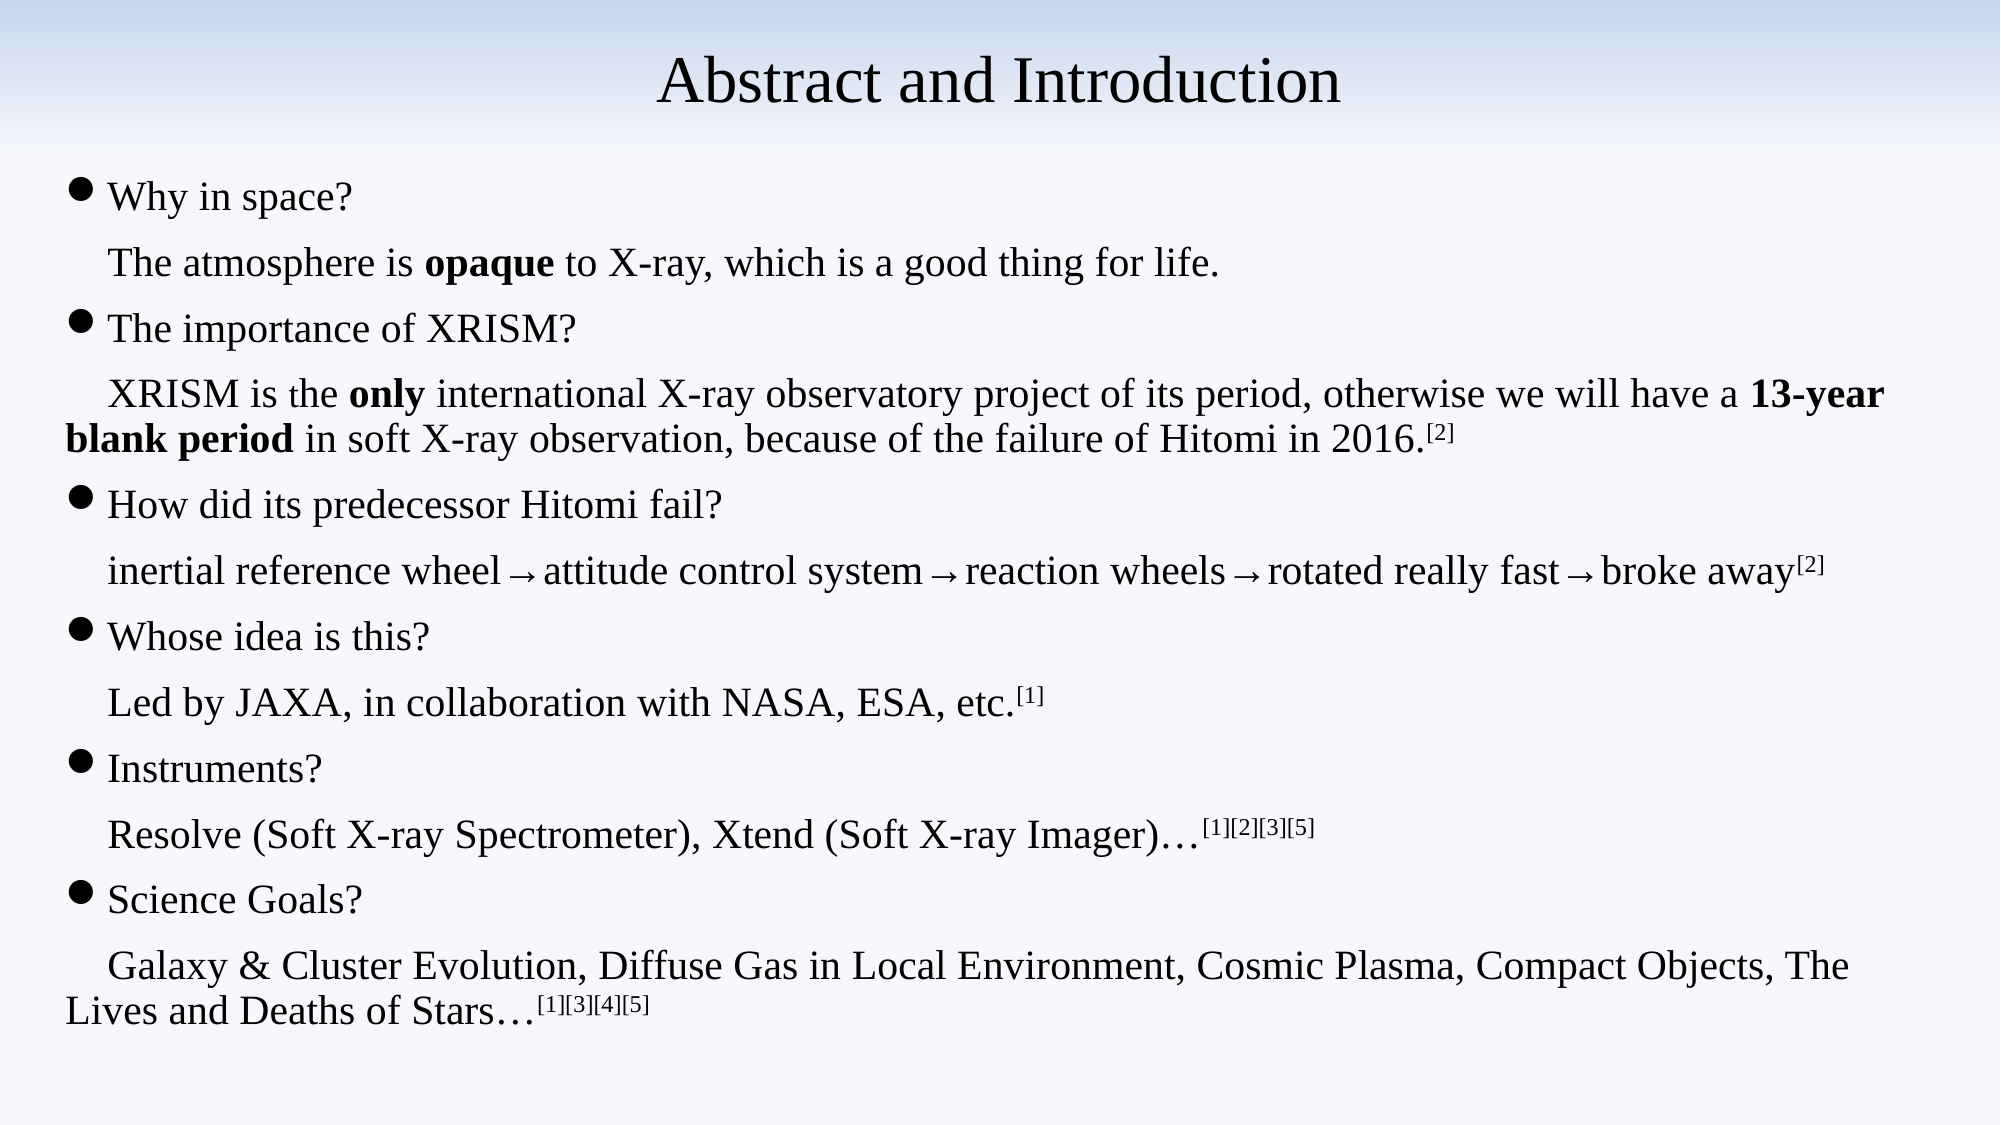

# Abstract and Introduction
Why in space?
    The atmosphere is opaque to X-ray, which is a good thing for life.
The importance of XRISM?
    XRISM is the only international X-ray observatory project of its period, otherwise we will have a 13-year blank period in soft X-ray observation, because of the failure of Hitomi in 2016.[2]
How did its predecessor Hitomi fail?
    inertial reference wheel→attitude control system→reaction wheels→rotated really fast→broke away[2]
Whose idea is this?
    Led by JAXA, in collaboration with NASA, ESA, etc.[1]
Instruments?
    Resolve (Soft X-ray Spectrometer), Xtend (Soft X-ray Imager)…[1][2][3][5]
Science Goals?
    Galaxy & Cluster Evolution, Diffuse Gas in Local Environment, Cosmic Plasma, Compact Objects, The Lives and Deaths of Stars…[1][3][4][5]